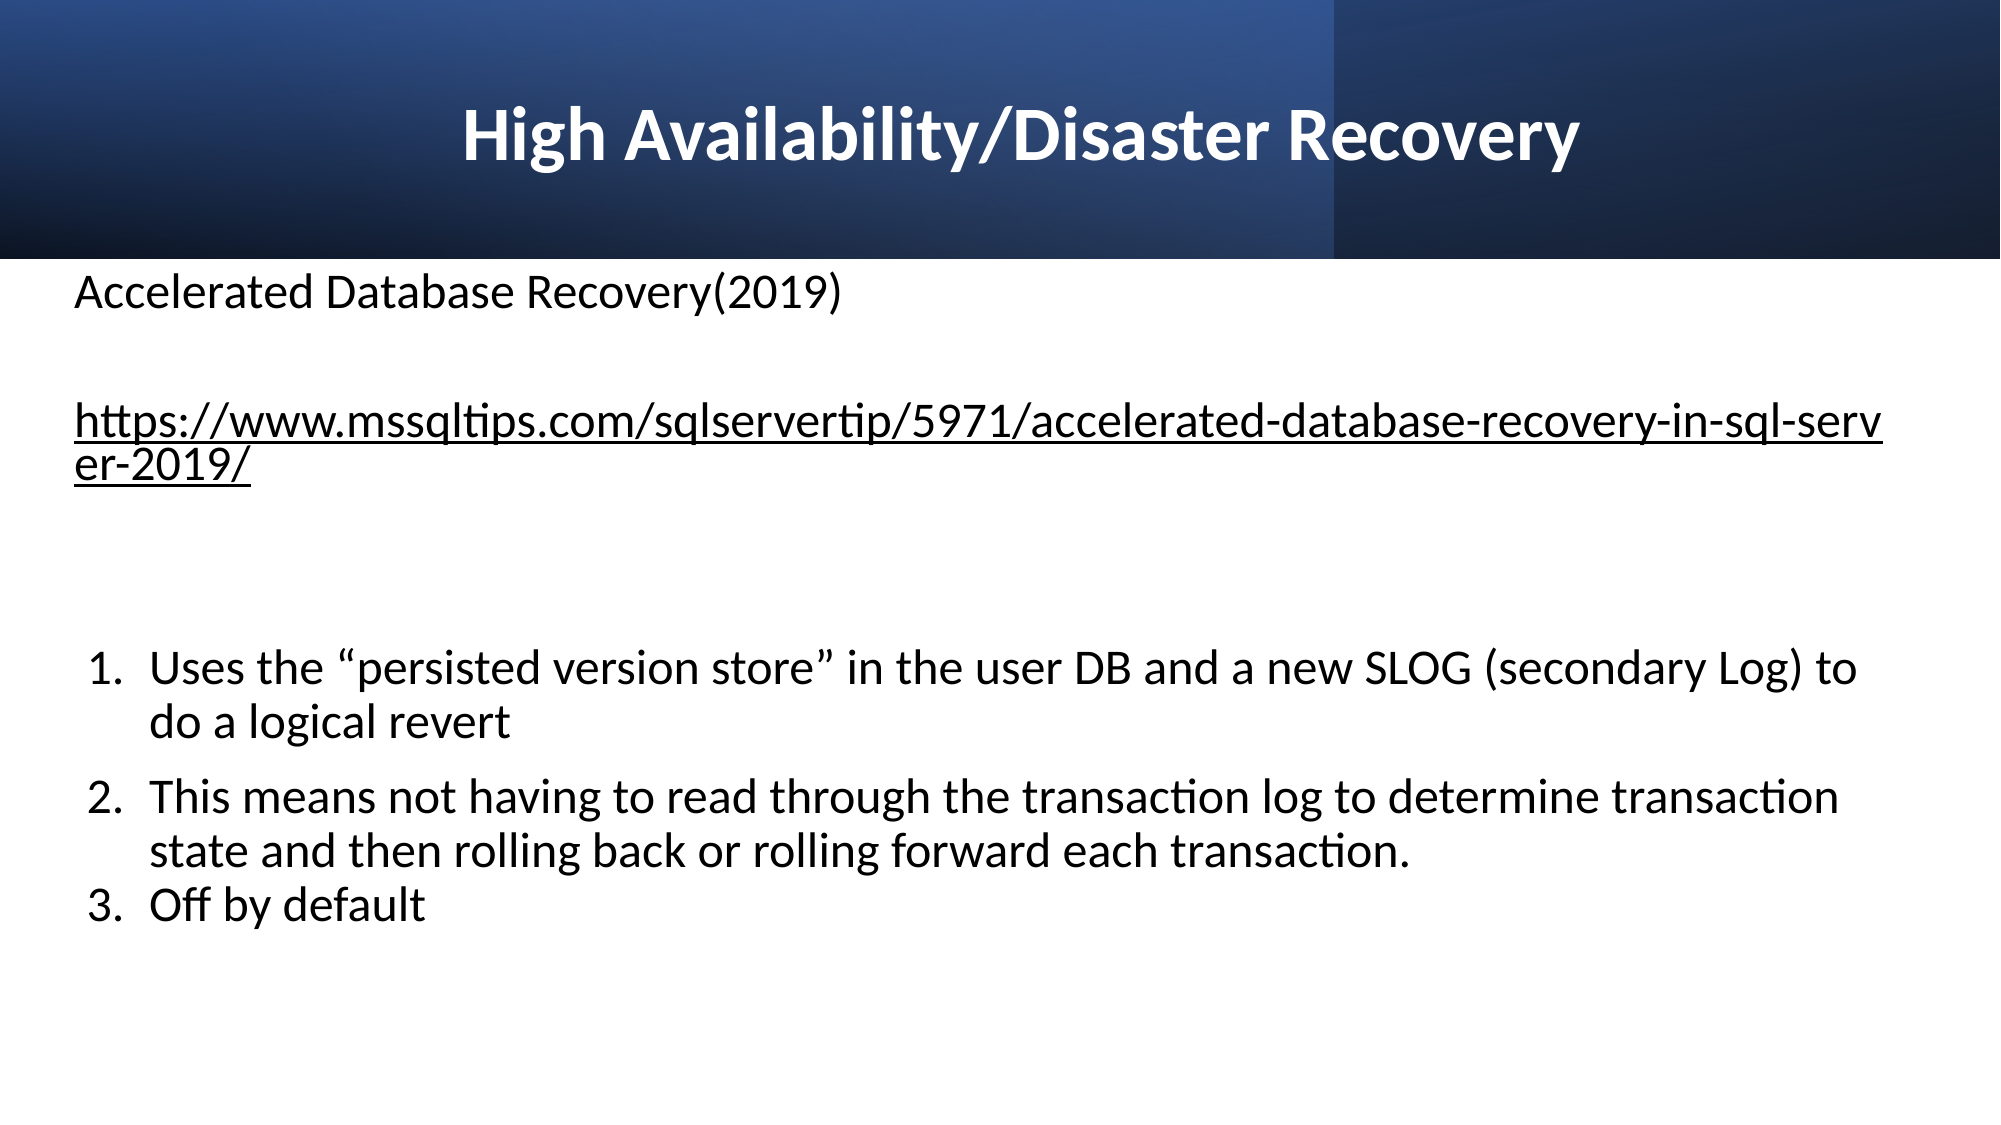

# High Availability/Disaster Recovery
Accelerated Database Recovery(2019)

https://www.mssqltips.com/sqlservertip/5971/accelerated-database-recovery-in-sql-server-2019/

Uses the “persisted version store” in the user DB and a new SLOG (secondary Log) to do a logical revert
This means not having to read through the transaction log to determine transaction state and then rolling back or rolling forward each transaction.
Off by default